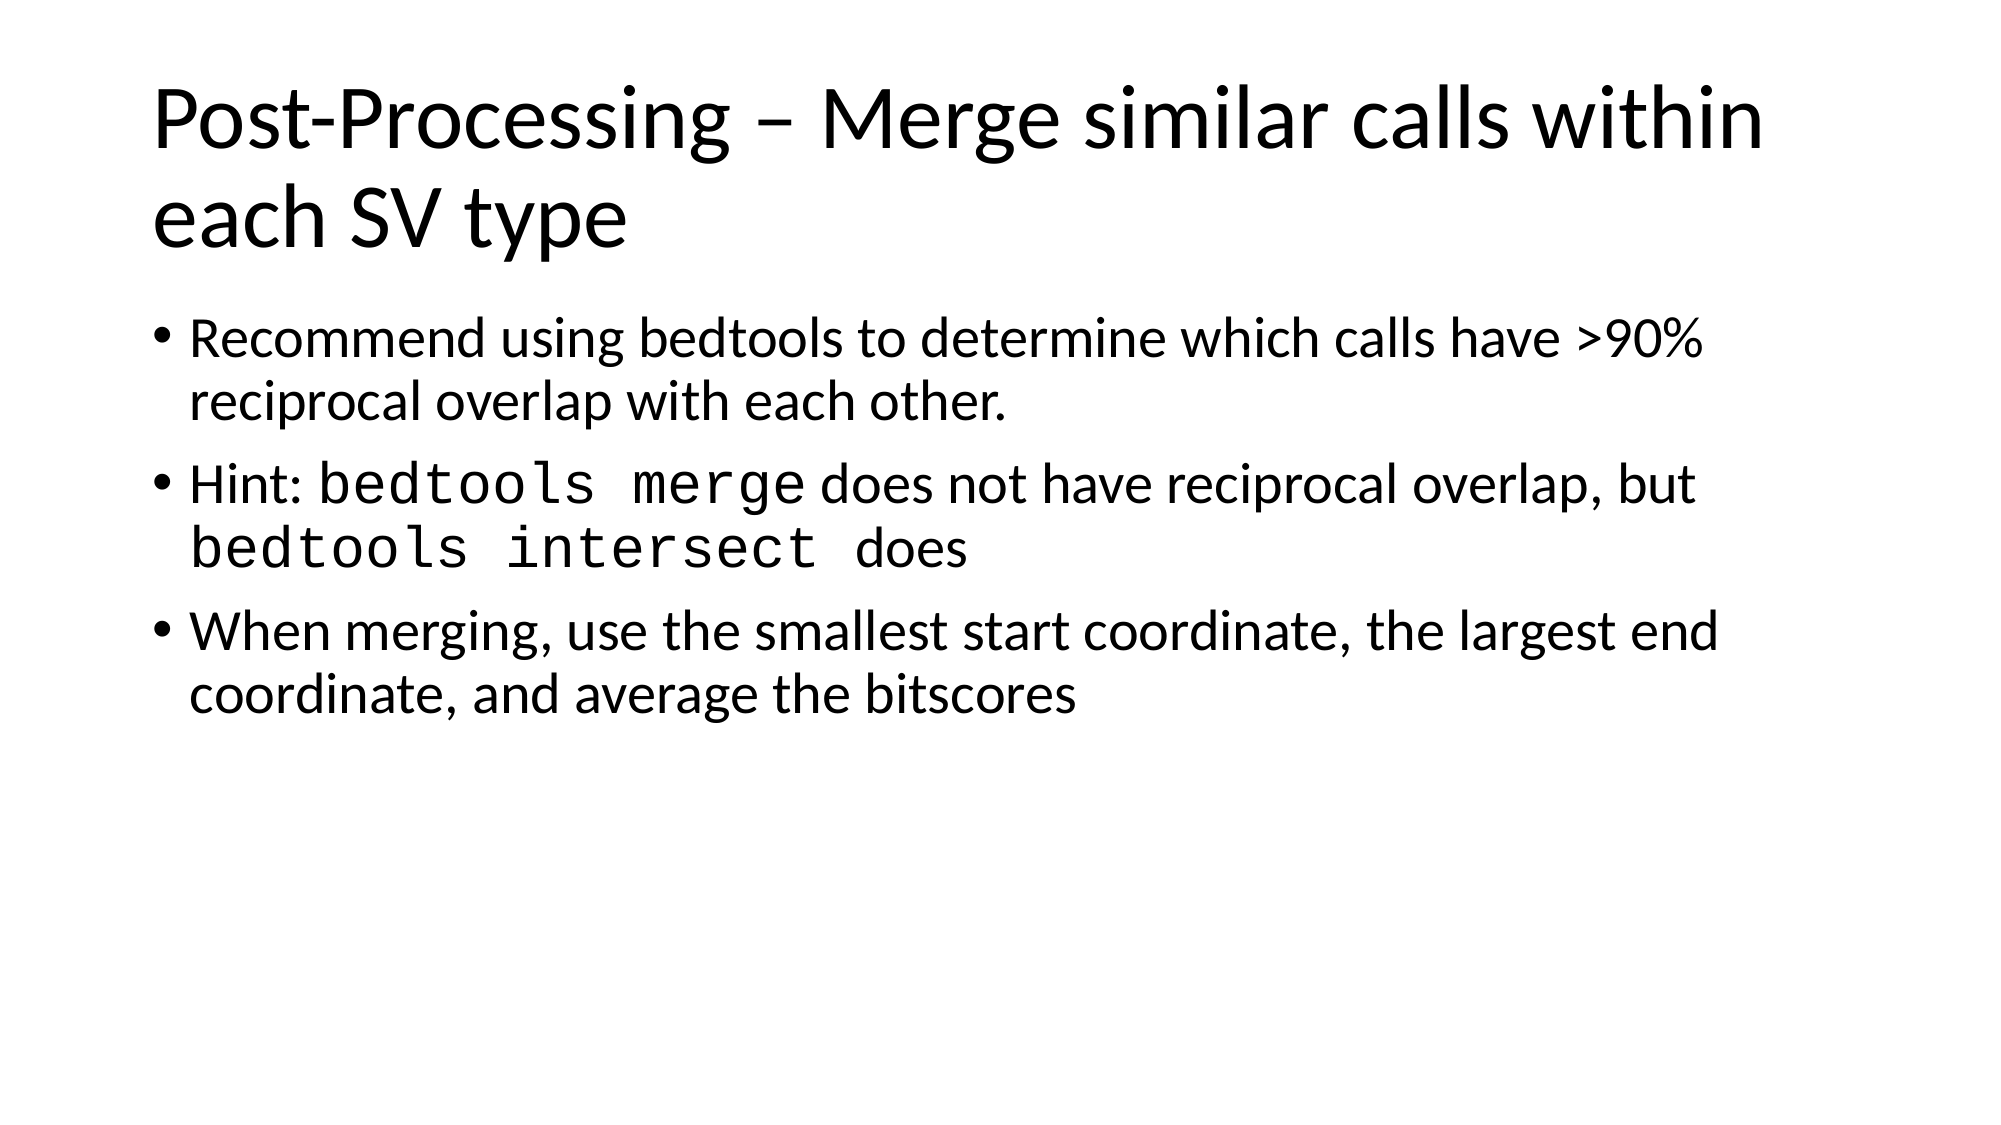

# Post-Processing – Merge similar calls within each SV type
Recommend using bedtools to determine which calls have >90% reciprocal overlap with each other.
Hint: bedtools merge does not have reciprocal overlap, but bedtools intersect does
When merging, use the smallest start coordinate, the largest end coordinate, and average the bitscores